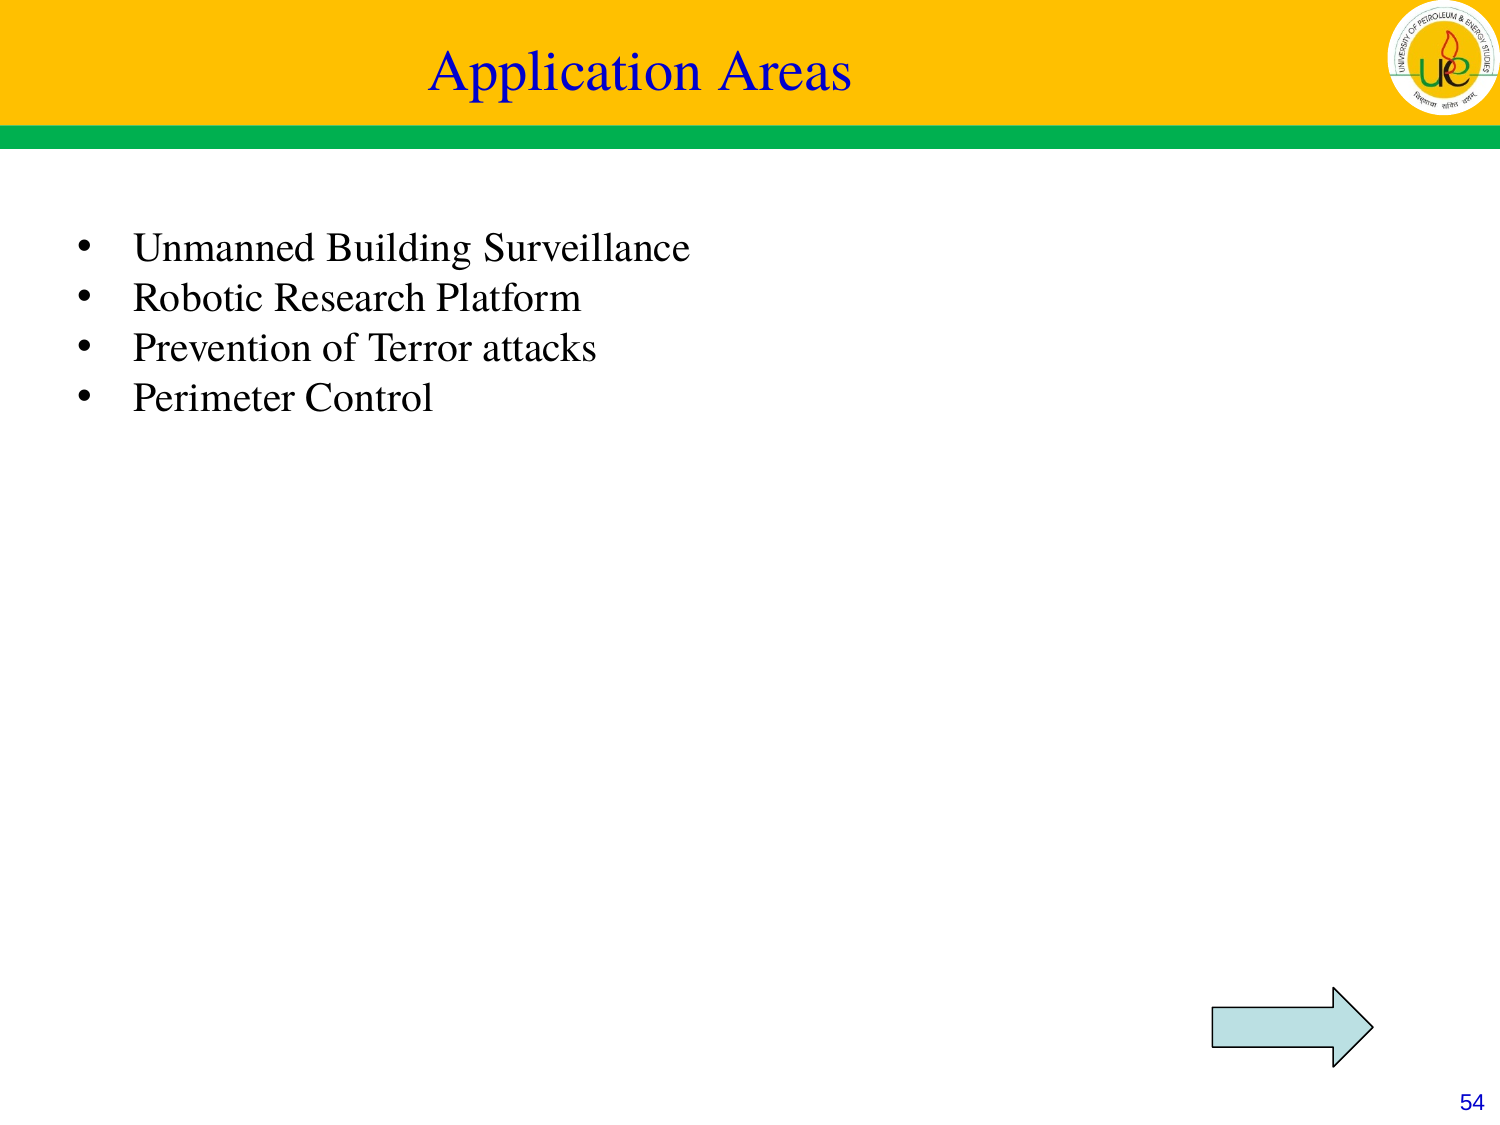

Application Areas
Unmanned Building Surveillance
Robotic Research Platform
Prevention of Terror attacks
Perimeter Control